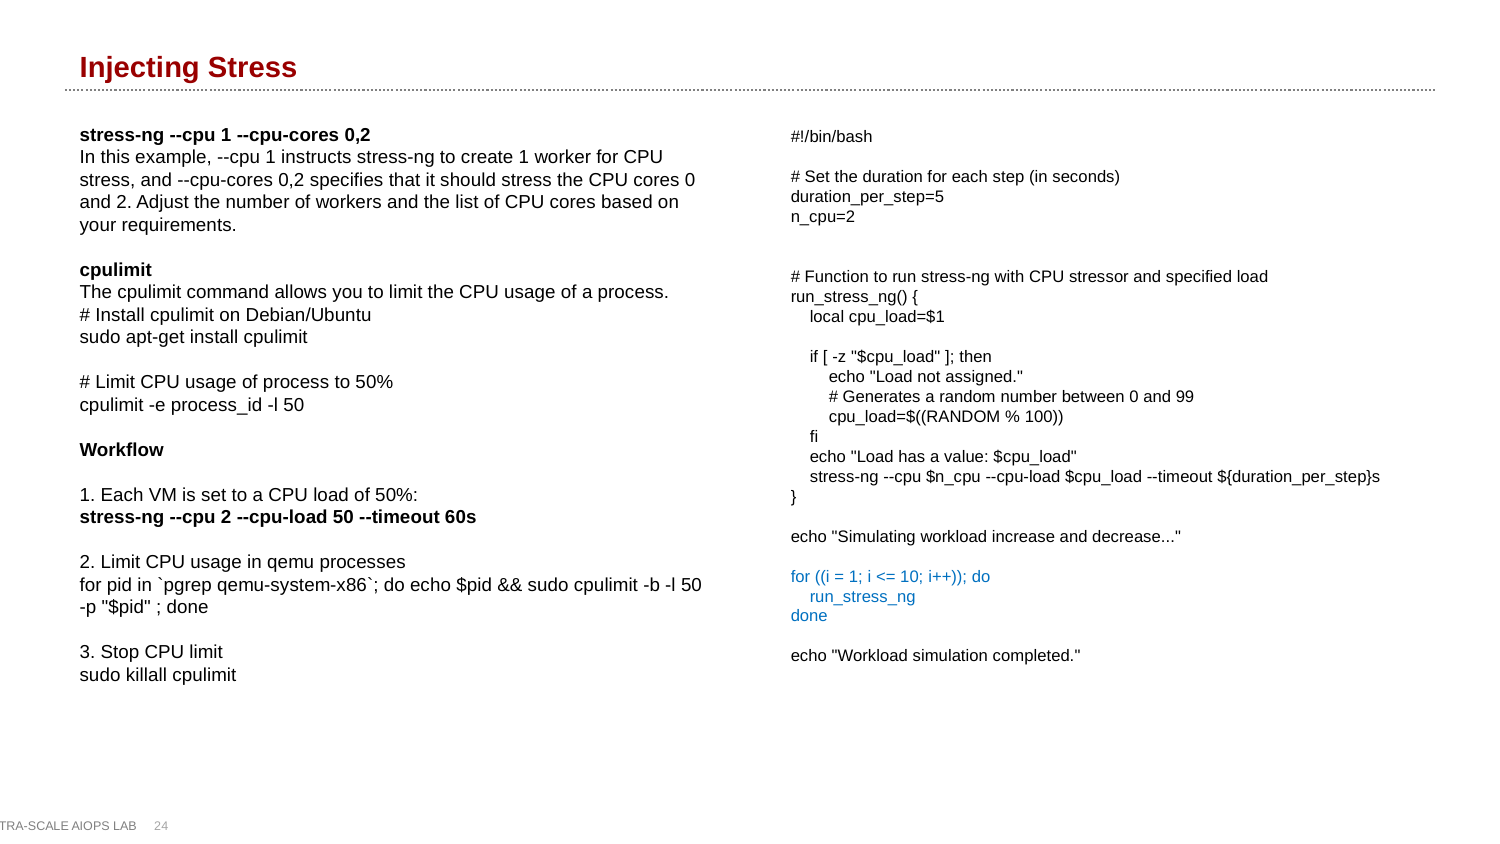

# Injecting Stress
stress-ng --cpu 1 --cpu-cores 0,2
In this example, --cpu 1 instructs stress-ng to create 1 worker for CPU stress, and --cpu-cores 0,2 specifies that it should stress the CPU cores 0 and 2. Adjust the number of workers and the list of CPU cores based on your requirements.

cpulimit
The cpulimit command allows you to limit the CPU usage of a process.
# Install cpulimit on Debian/Ubuntu
sudo apt-get install cpulimit

# Limit CPU usage of process to 50%
cpulimit -e process_id -l 50

Workflow

1. Each VM is set to a CPU load of 50%:
stress-ng --cpu 2 --cpu-load 50 --timeout 60s

2. Limit CPU usage in qemu processes
for pid in `pgrep qemu-system-x86`; do echo $pid && sudo cpulimit -b -l 50 -p "$pid" ; done

3. Stop CPU limit
sudo killall cpulimit

#!/bin/bash

# Set the duration for each step (in seconds)
duration_per_step=5
n_cpu=2

# Function to run stress-ng with CPU stressor and specified load
run_stress_ng() {
    local cpu_load=$1

    if [ -z "$cpu_load" ]; then
        echo "Load not assigned."
        # Generates a random number between 0 and 99
        cpu_load=$((RANDOM % 100))
    fi
    echo "Load has a value: $cpu_load"
    stress-ng --cpu $n_cpu --cpu-load $cpu_load --timeout ${duration_per_step}s
}

echo "Simulating workload increase and decrease..."

for ((i = 1; i <= 10; i++)); do
    run_stress_ng
done

echo "Workload simulation completed."